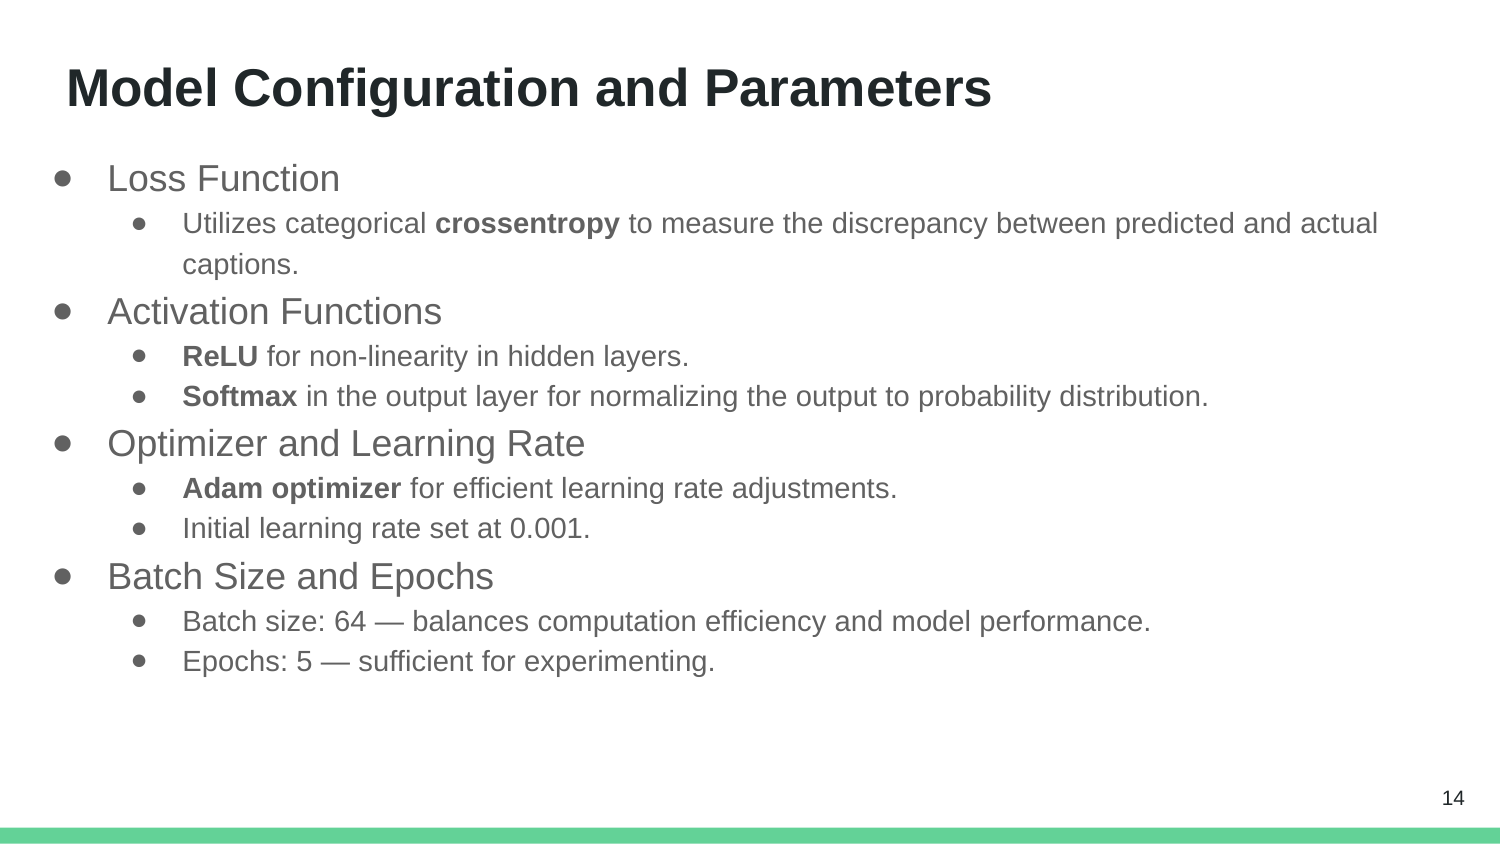

# Model Configuration and Parameters

Loss Function
Utilizes categorical crossentropy to measure the discrepancy between predicted and actual captions.
Activation Functions
ReLU for non-linearity in hidden layers.
Softmax in the output layer for normalizing the output to probability distribution.
Optimizer and Learning Rate
Adam optimizer for efficient learning rate adjustments.
Initial learning rate set at 0.001.
Batch Size and Epochs
Batch size: 64 — balances computation efficiency and model performance.
Epochs: 5 — sufficient for experimenting.
14